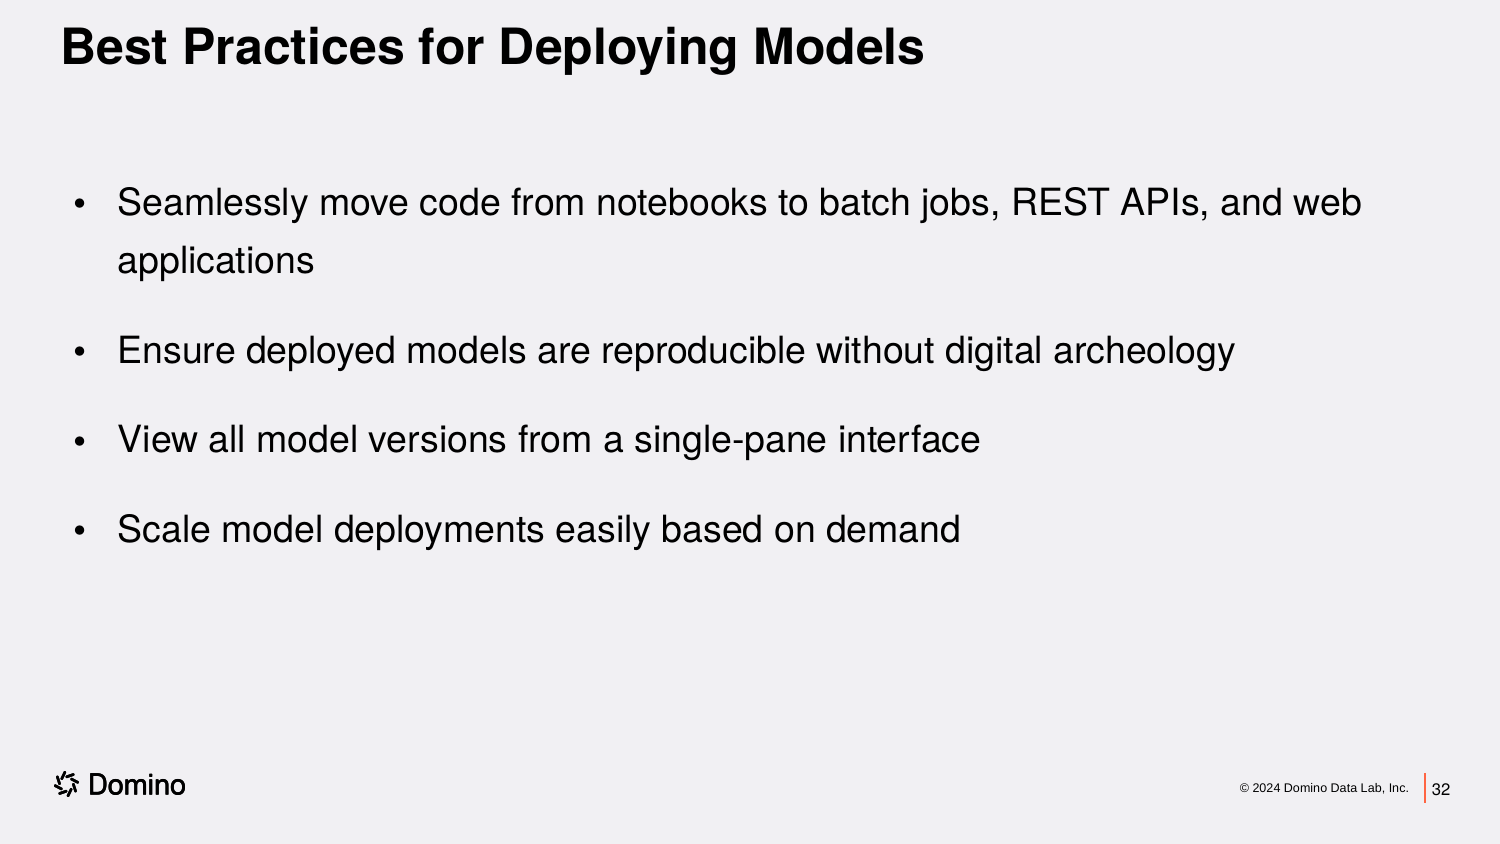

# Best Practices for Deploying Models
Seamlessly move code from notebooks to batch jobs, REST APIs, and web applications
Ensure deployed models are reproducible without digital archeology
View all model versions from a single-pane interface
Scale model deployments easily based on demand